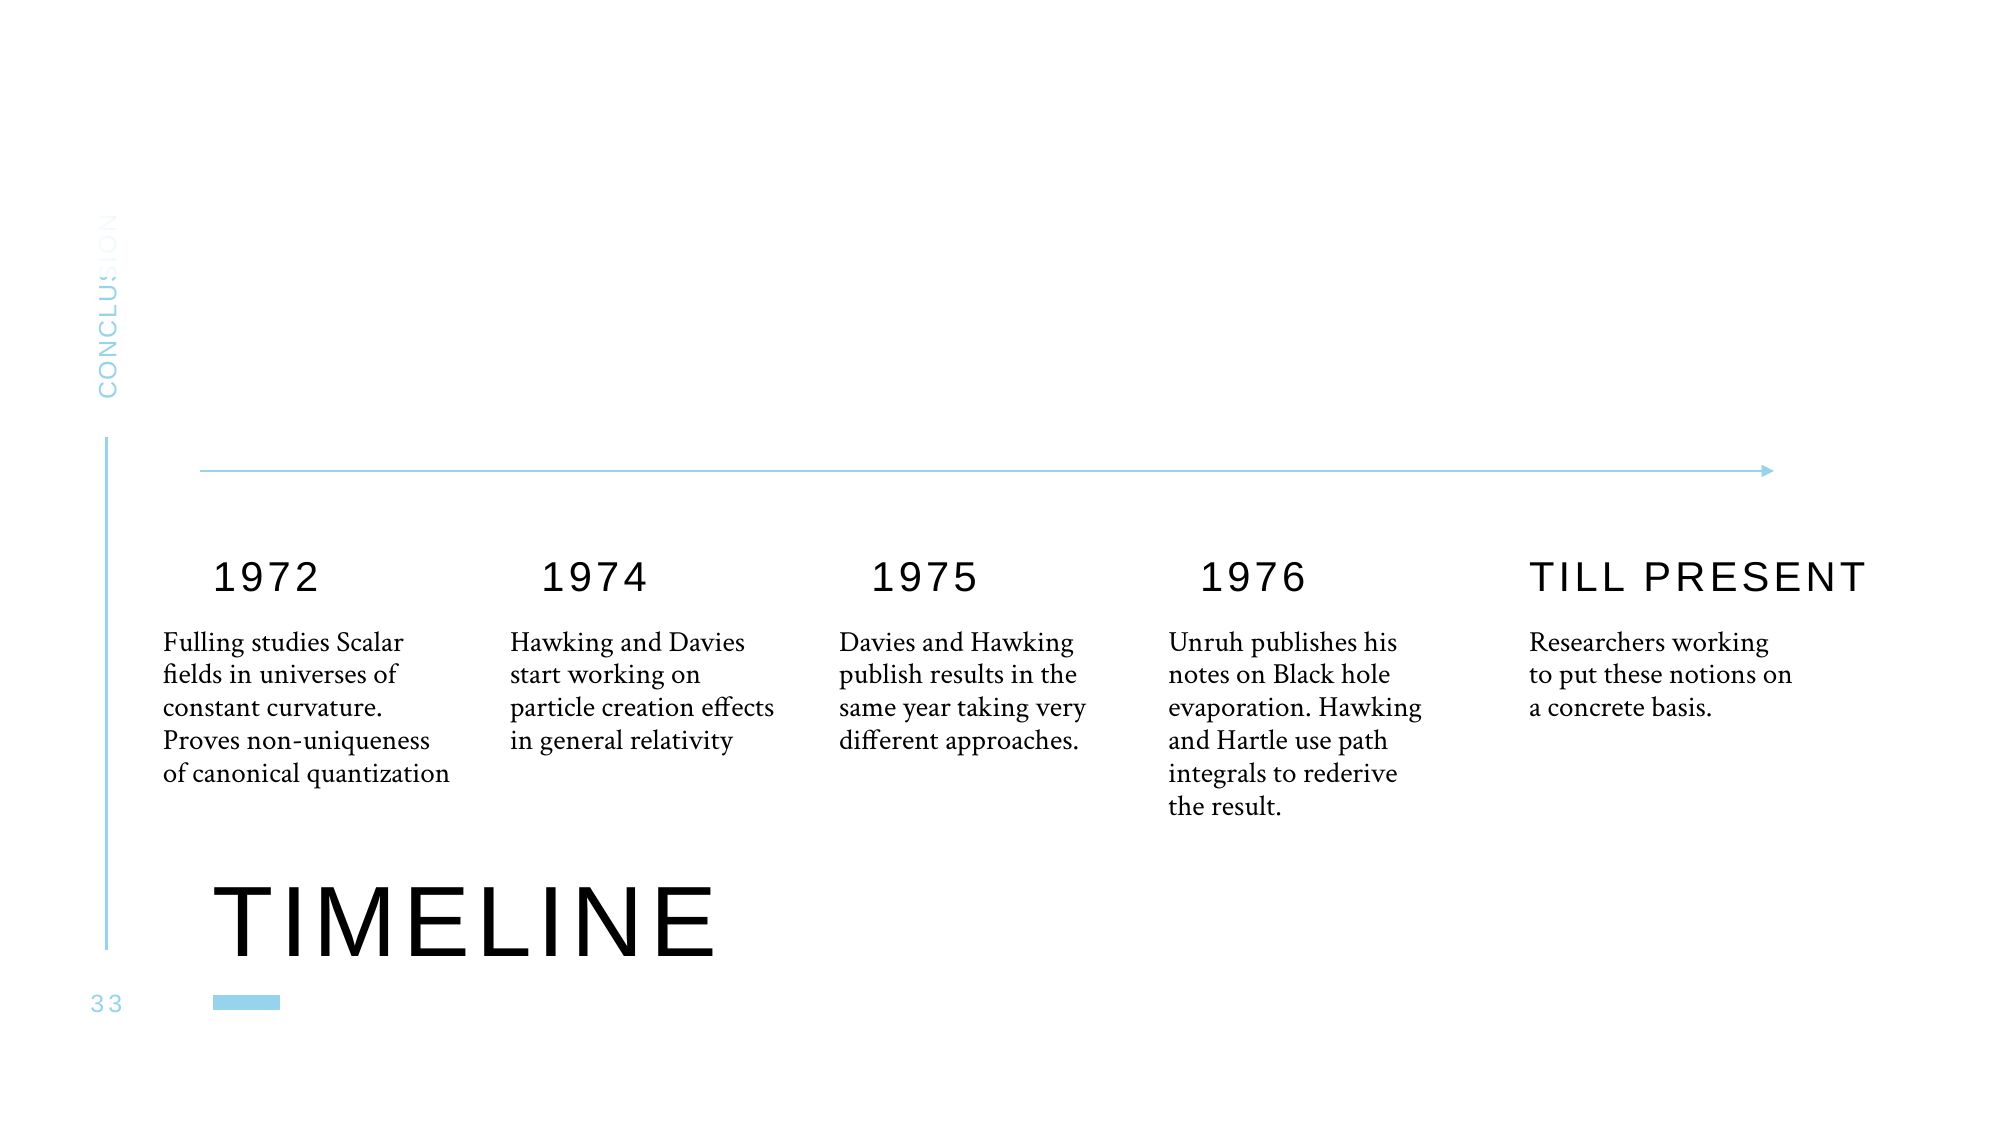

Conclusion

1972
1974
1975
1976
Till Present
Hawking and Davies start working on particle creation effects in general relativity

Davies and Hawking publish results in the same year taking very different approaches.

Unruh publishes his notes on Black hole evaporation. Hawking and Hartle use path integrals to rederive the result.

Fulling studies Scalar fields in universes of constant curvature. Proves non-uniqueness of canonical quantization

Researchers working to put these notions on a concrete basis.
# Timeline
33